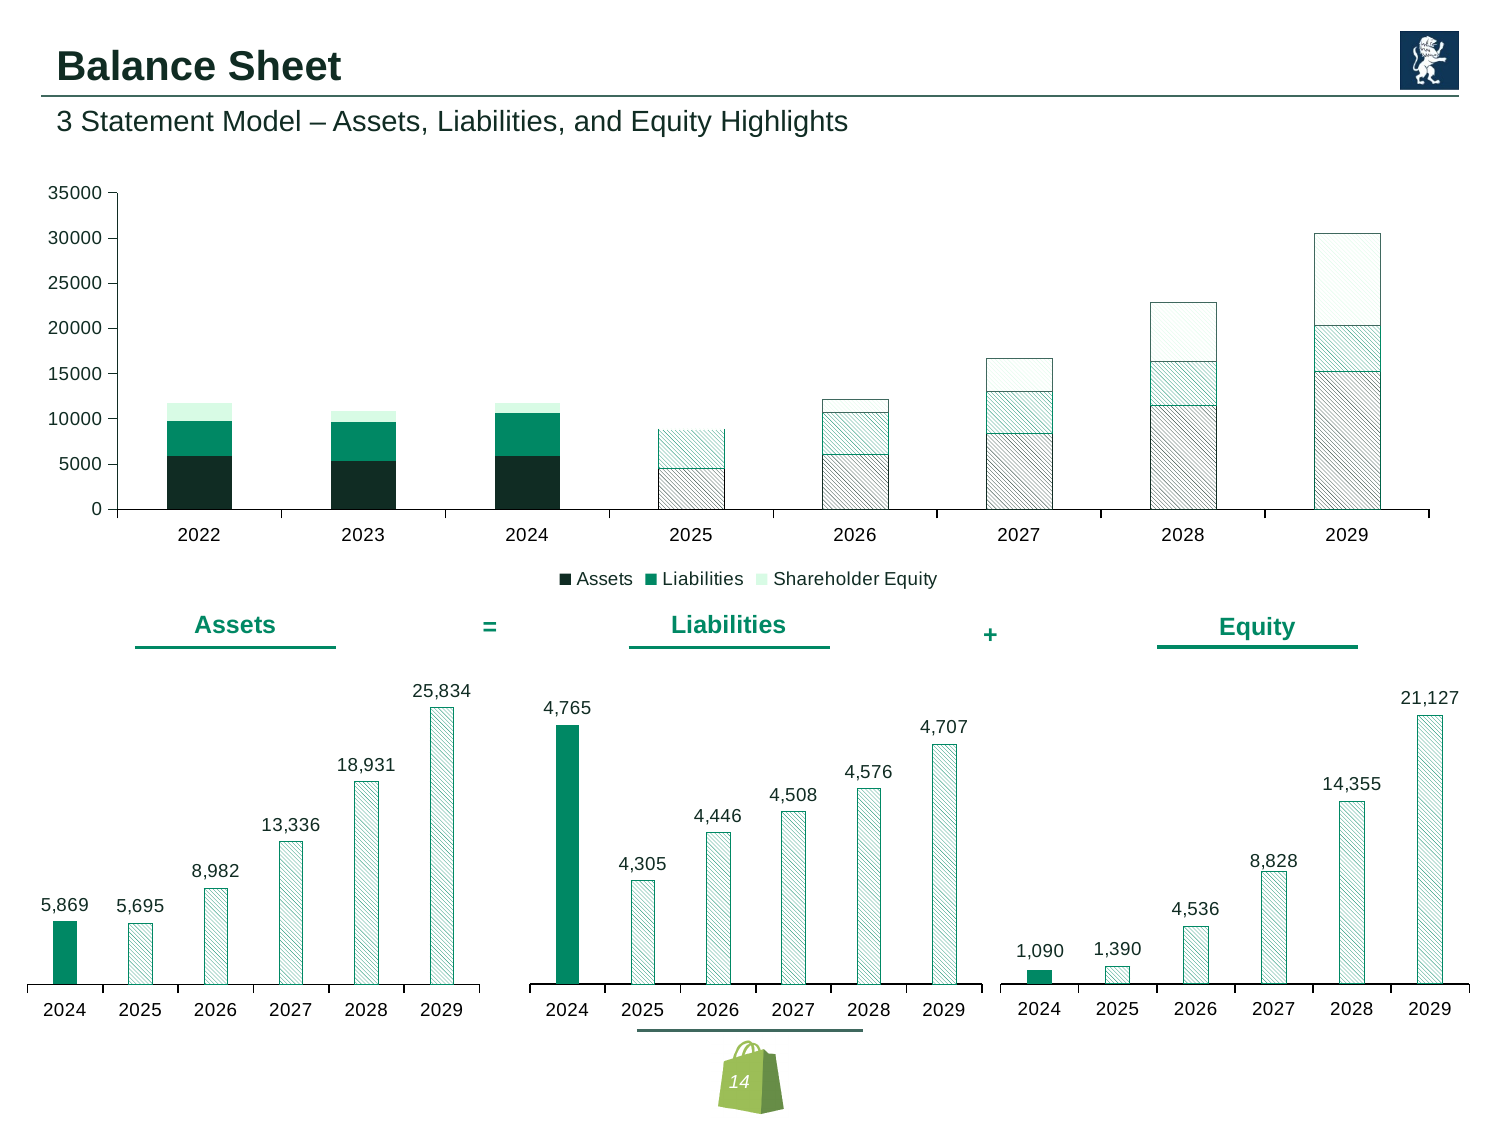

# Balance Sheet
3 Statement Model – Assets, Liabilities, and Equity Highlights

### Chart

| Category | Assets | Liabilities | Shareholder Equity |
|---|---|---|---|
| 2022 | 5847.9 | 3975.5 | 1902.7 |
| 2023 | 5360.2 | 4246.5 | 1256.3 |
| 2024 | 5869.2 | 4764.6 | 1089.8 |
| 2025 | 4481.0 | 4324.3 | 156.7 |
| 2026 | 6092.6 | 4639.7 | 1452.9 |
| 2027 | 8348.0 | 4682.6 | 3665.3 |
| 2028 | 11460.1 | 4867.3 | 6592.8 |
| 2029 | 15265.9 | 5115.9 | 10150.0 |
Liabilities
Assets
=
Equity
+

### Chart

| Category | Total Assets |
|---|---|
| 2024 | 5869.215 |
| 2025 | 5694.973999195202 |
| 2026 | 8982.221761844134 |
| 2027 | 13335.971311725745 |
| 2028 | 18930.84189065291 |
| 2029 | 25833.723041606565 |

### Chart

| Category | Equity |
|---|---|
| 2024 | 1089.8 |
| 2025 | 1389.89 |
| 2026 | 4536.38 |
| 2027 | 8827.95 |
| 2028 | 14354.91 |
| 2029 | 21127.2 |

### Chart

| Category | Liabilities |
|---|---|
| 2024 | 4764.61 |
| 2025 | 4305.08 |
| 2026 | 4445.84 |
| 2027 | 4508.02 |
| 2028 | 4575.93 |
| 2029 | 4706.52 |